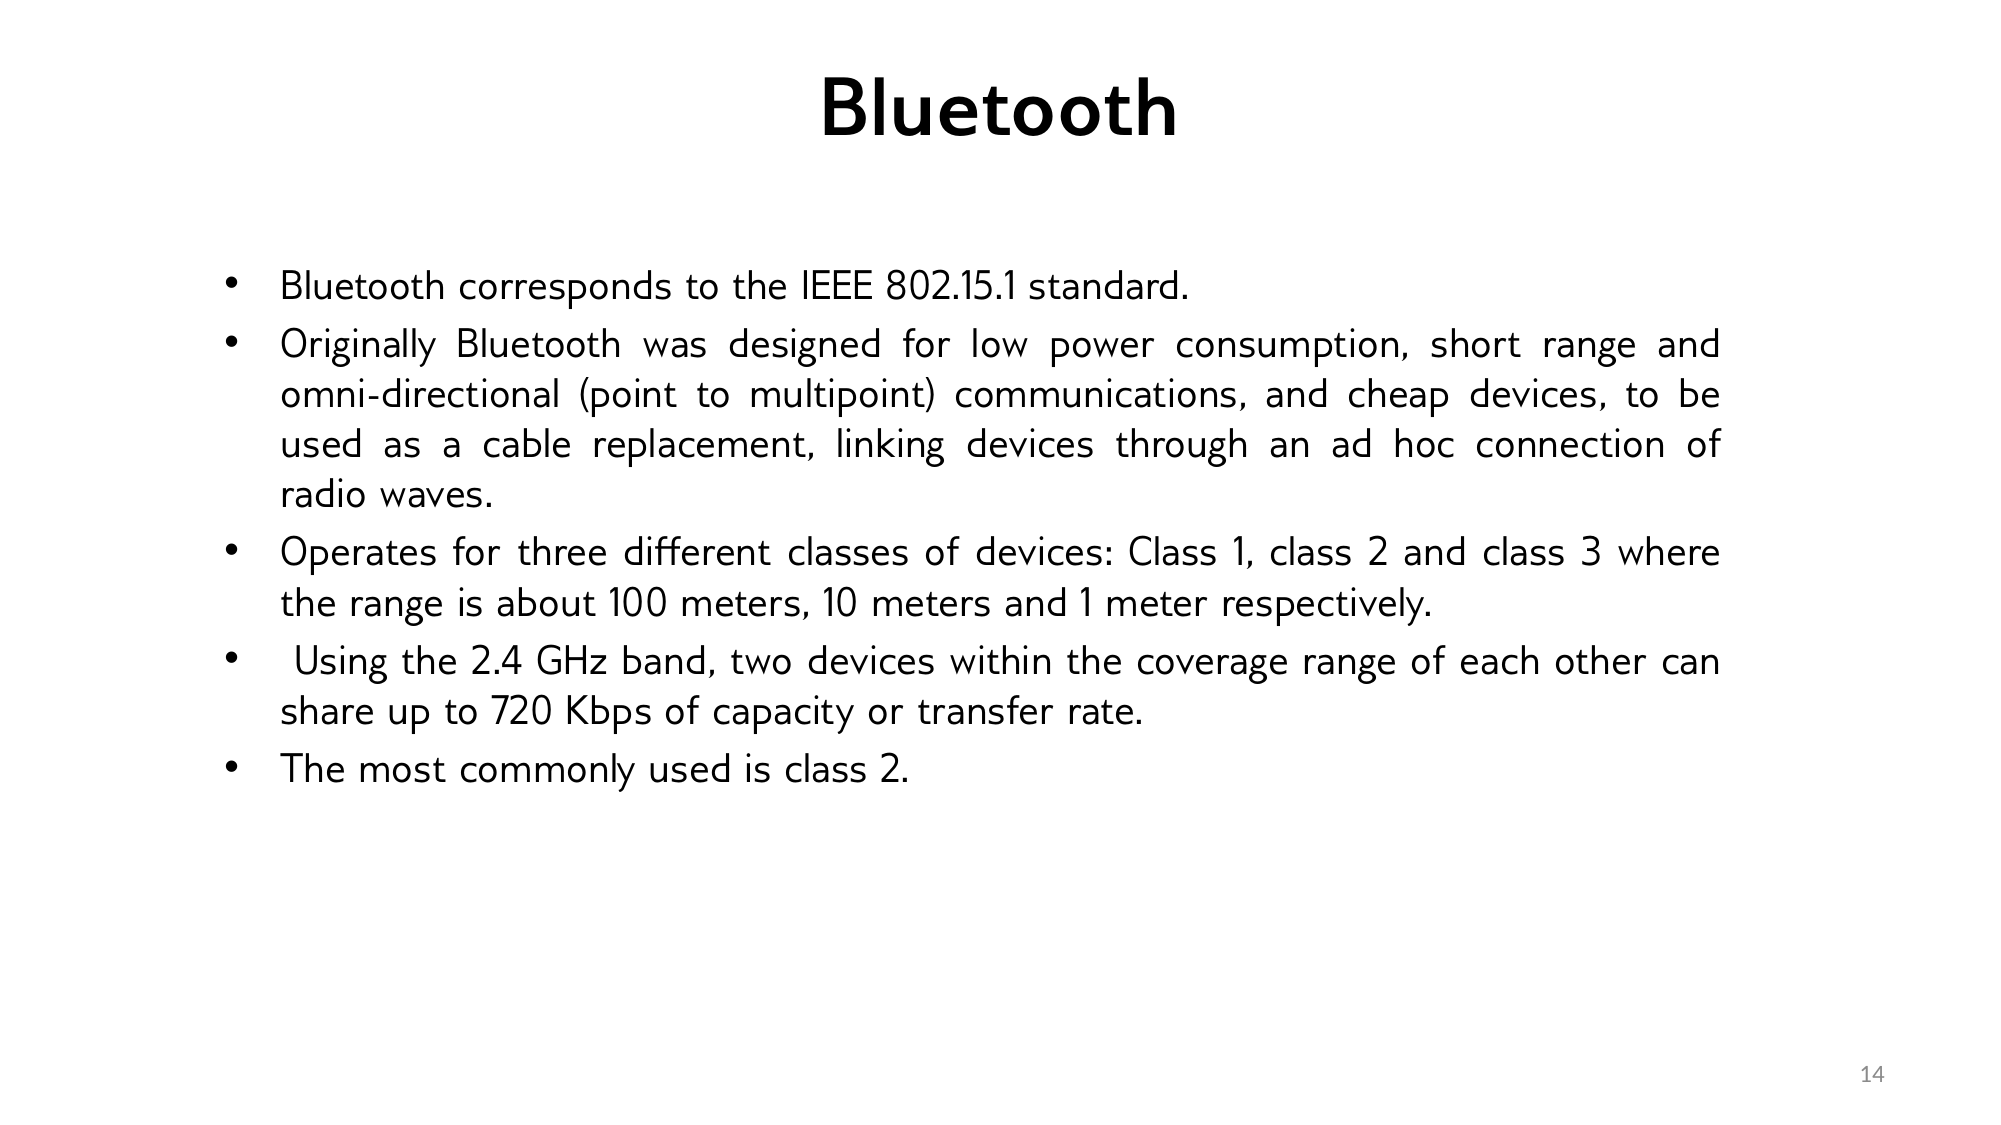

# Bluetooth
Bluetooth corresponds to the IEEE 802.15.1 standard.
Originally Bluetooth was designed for low power consumption, short range and omni-directional (point to multipoint) communications, and cheap devices, to be used as a cable replacement, linking devices through an ad hoc connection of radio waves.
Operates for three different classes of devices: Class 1, class 2 and class 3 where the range is about 100 meters, 10 meters and 1 meter respectively.
 Using the 2.4 GHz band, two devices within the coverage range of each other can share up to 720 Kbps of capacity or transfer rate.
The most commonly used is class 2.
14